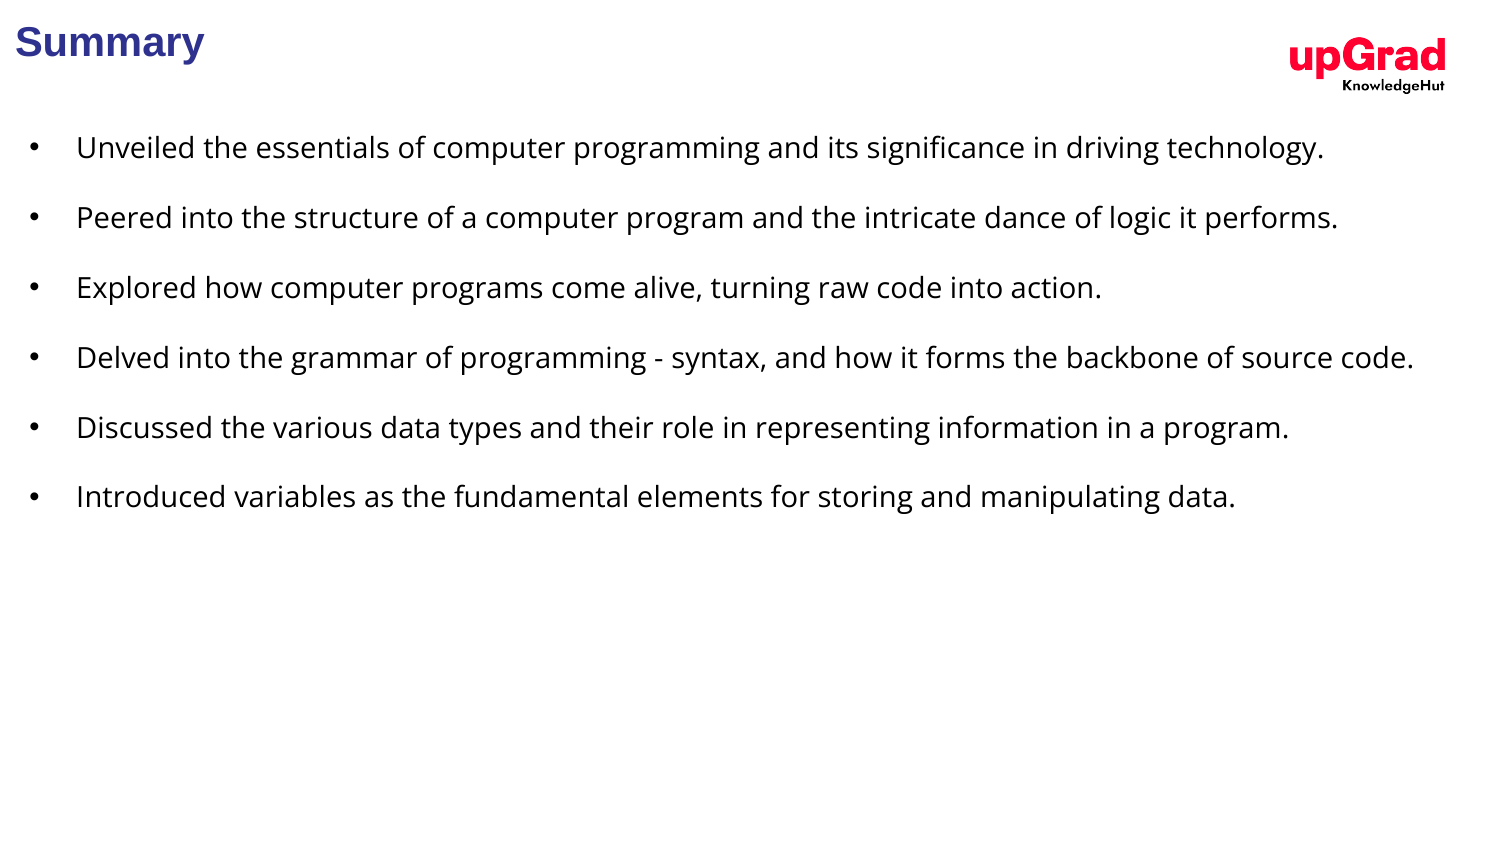

Summary

Unveiled the essentials of computer programming and its significance in driving technology.

Peered into the structure of a computer program and the intricate dance of logic it performs.

Explored how computer programs come alive, turning raw code into action.

Delved into the grammar of programming - syntax, and how it forms the backbone of source code.

Discussed the various data types and their role in representing information in a program.

Introduced variables as the fundamental elements for storing and manipulating data.